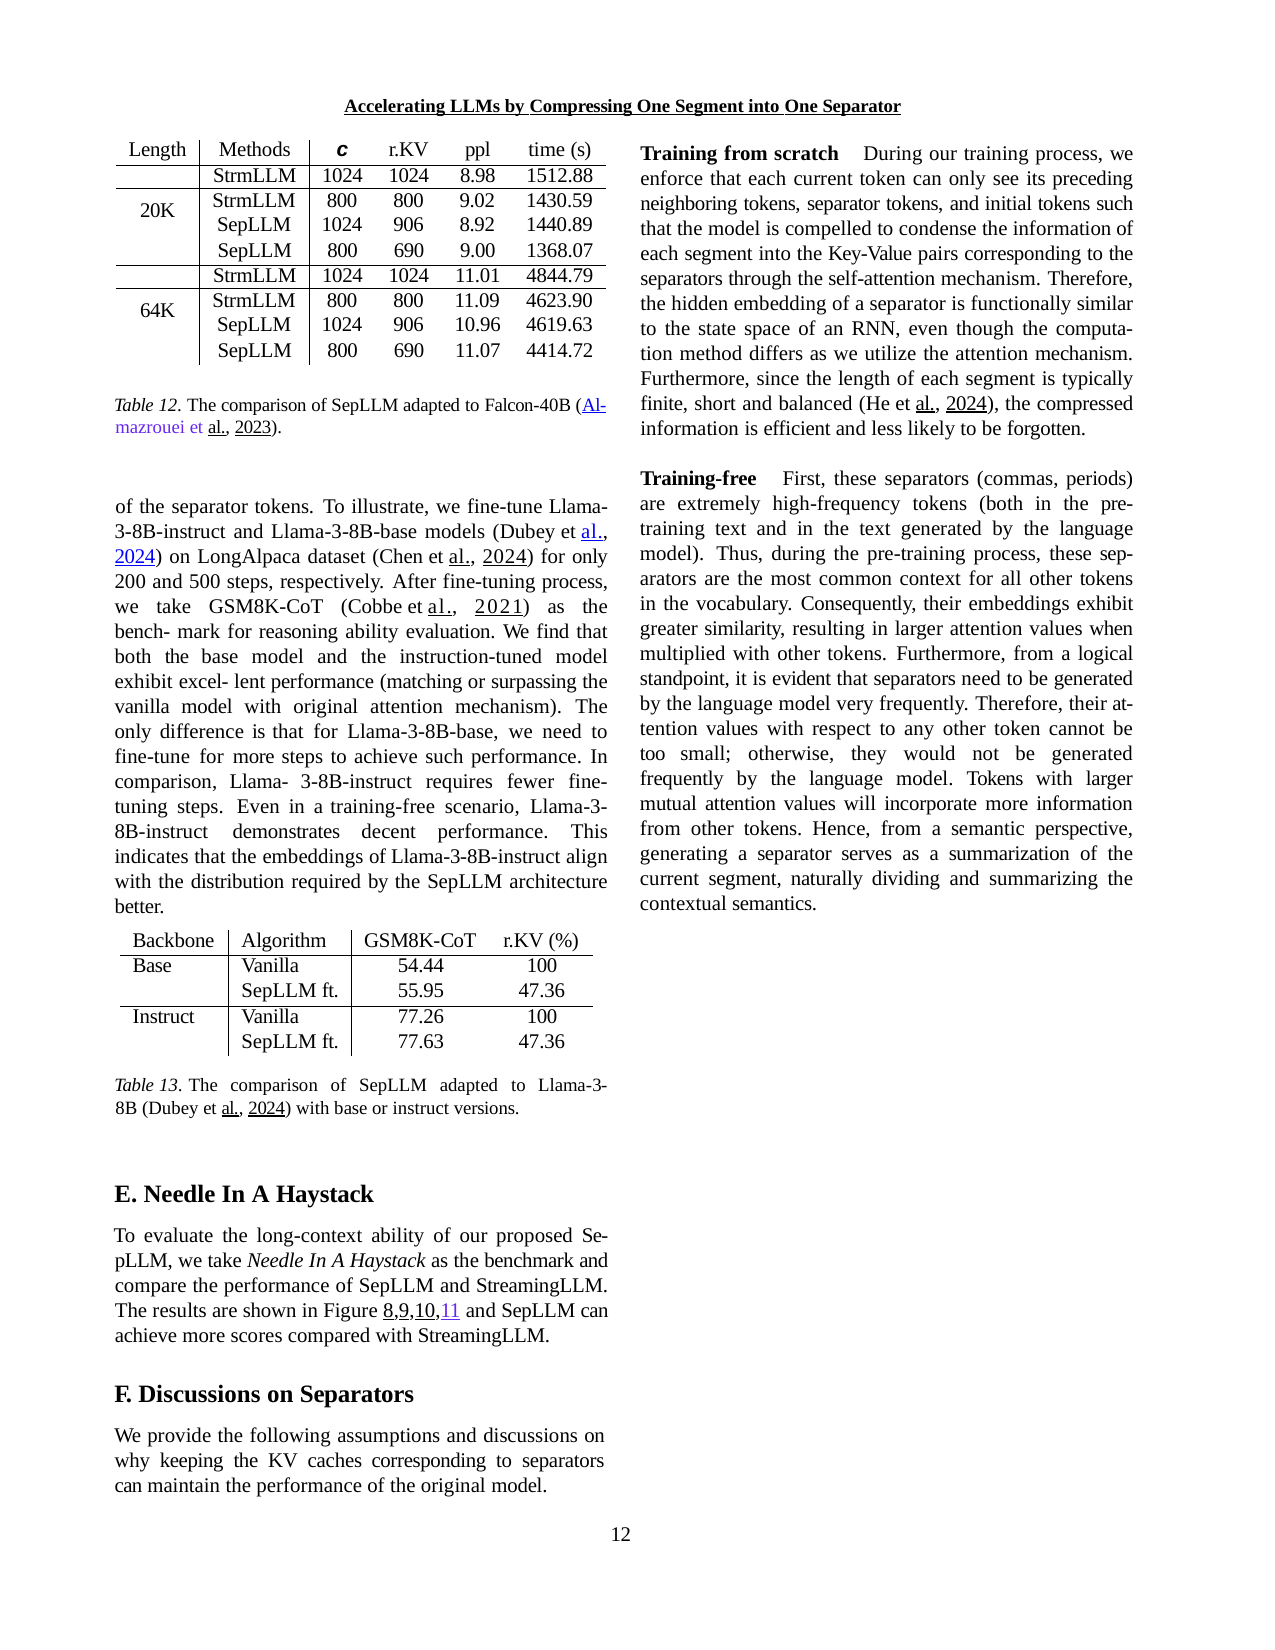

Accelerating LLMs by Compressing One Segment into One Separator
Training from scratch  During our training process, we enforce that each current token can only see its preceding neighboring tokens, separator tokens, and initial tokens such that the model is compelled to condense the information of each segment into the Key-Value pairs corresponding to the separators through the self-attention mechanism. Therefore, the hidden embedding of a separator is functionally similar to the state space of an RNN, even though the computa- tion method differs as we utilize the attention mechanism. Furthermore, since the length of each segment is typically finite, short and balanced (He et al., 2024), the compressed information is efficient and less likely to be forgotten.
| Length | Methods | c | r.KV | ppl | time (s) |
| --- | --- | --- | --- | --- | --- |
|  | StrmLLM | 1024 | 1024 | 8.98 | 1512.88 |
| 20K | StrmLLM SepLLM | 800 1024 | 800 906 | 9.02 8.92 | 1430.59 1440.89 |
|  | SepLLM | 800 | 690 | 9.00 | 1368.07 |
|  | StrmLLM | 1024 | 1024 | 11.01 | 4844.79 |
| 64K | StrmLLM SepLLM | 800 1024 | 800 906 | 11.09 10.96 | 4623.90 4619.63 |
|  | SepLLM | 800 | 690 | 11.07 | 4414.72 |
Table 12. The comparison of SepLLM adapted to Falcon-40B (Al- mazrouei et al., 2023).
Training-free  First, these separators (commas, periods) are extremely high-frequency tokens (both in the pre- training text and in the text generated by the language model). Thus, during the pre-training process, these sep- arators are the most common context for all other tokens in the vocabulary. Consequently, their embeddings exhibit greater similarity, resulting in larger attention values when multiplied with other tokens. Furthermore, from a logical standpoint, it is evident that separators need to be generated by the language model very frequently. Therefore, their at- tention values with respect to any other token cannot be too small; otherwise, they would not be generated frequently by the language model. Tokens with larger mutual attention values will incorporate more information from other tokens. Hence, from a semantic perspective, generating a separator serves as a summarization of the current segment, naturally dividing and summarizing the contextual semantics.
of the separator tokens. To illustrate, we fine-tune Llama- 3-8B-instruct and Llama-3-8B-base models (Dubey et al., 2024) on LongAlpaca dataset (Chen et al., 2024) for only 200 and 500 steps, respectively. After fine-tuning process, we take GSM8K-CoT (Cobbe et al., 2021) as the bench- mark for reasoning ability evaluation. We find that both the base model and the instruction-tuned model exhibit excel- lent performance (matching or surpassing the vanilla model with original attention mechanism). The only difference is that for Llama-3-8B-base, we need to fine-tune for more steps to achieve such performance. In comparison, Llama- 3-8B-instruct requires fewer fine-tuning steps. Even in a training-free scenario, Llama-3-8B-instruct demonstrates decent performance. This indicates that the embeddings of Llama-3-8B-instruct align with the distribution required by the SepLLM architecture better.
| Backbone | Algorithm | GSM8K-CoT | r.KV (%) |
| --- | --- | --- | --- |
| Base | Vanilla SepLLM ft. | 54.44 55.95 | 100 47.36 |
| Instruct | Vanilla SepLLM ft. | 77.26 77.63 | 100 47.36 |
Table 13. The comparison of SepLLM adapted to Llama-3- 8B (Dubey et al., 2024) with base or instruct versions.

E. Needle In A Haystack
To evaluate the long-context ability of our proposed Se- pLLM, we take Needle In A Haystack as the benchmark and compare the performance of SepLLM and StreamingLLM. The results are shown in Figure 8,9,10,11 and SepLLM can achieve more scores compared with StreamingLLM.

F. Discussions on Separators
We provide the following assumptions and discussions on why keeping the KV caches corresponding to separators can maintain the performance of the original model.
12